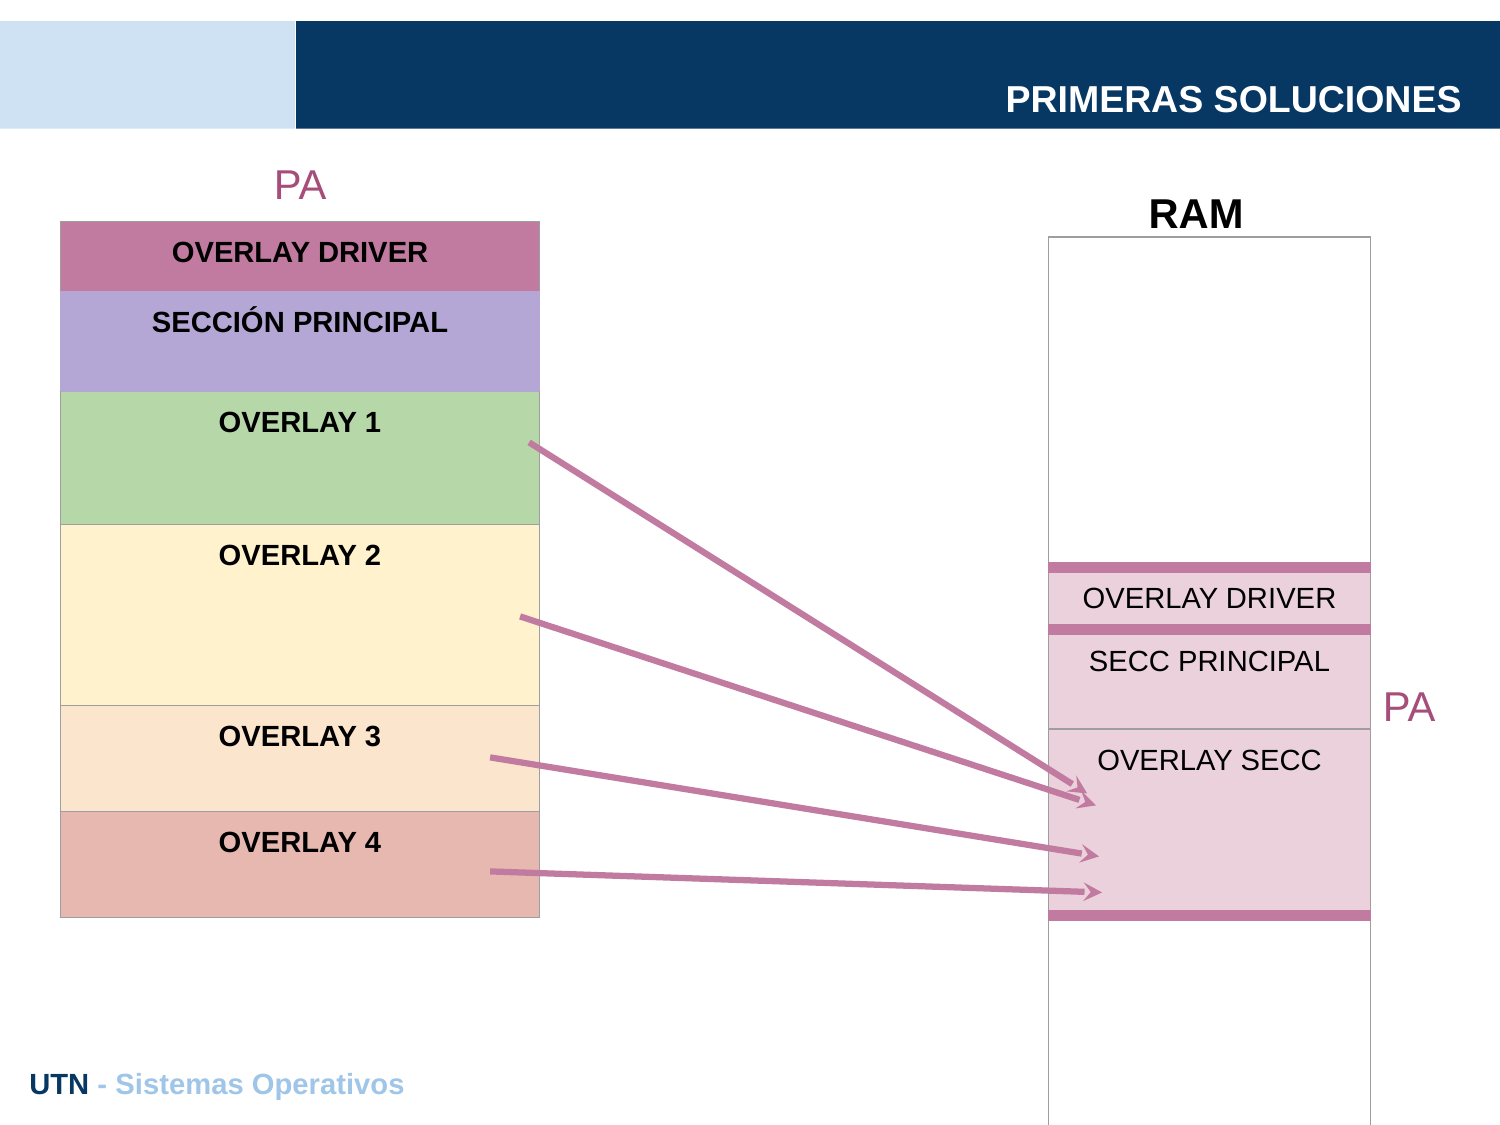

# PRIMERAS SOLUCIONES
PA
RAM
| OVERLAY DRIVER |
| --- |
| SECCIÓN PRINCIPAL |
| OVERLAY 1 |
| OVERLAY 2 |
| OVERLAY 3 |
| OVERLAY 4 |
|  |
| --- |
| OVERLAY DRIVER |
| SECC PRINCIPAL |
| OVERLAY SECC |
|  |
|  |
PA
UTN - Sistemas Operativos